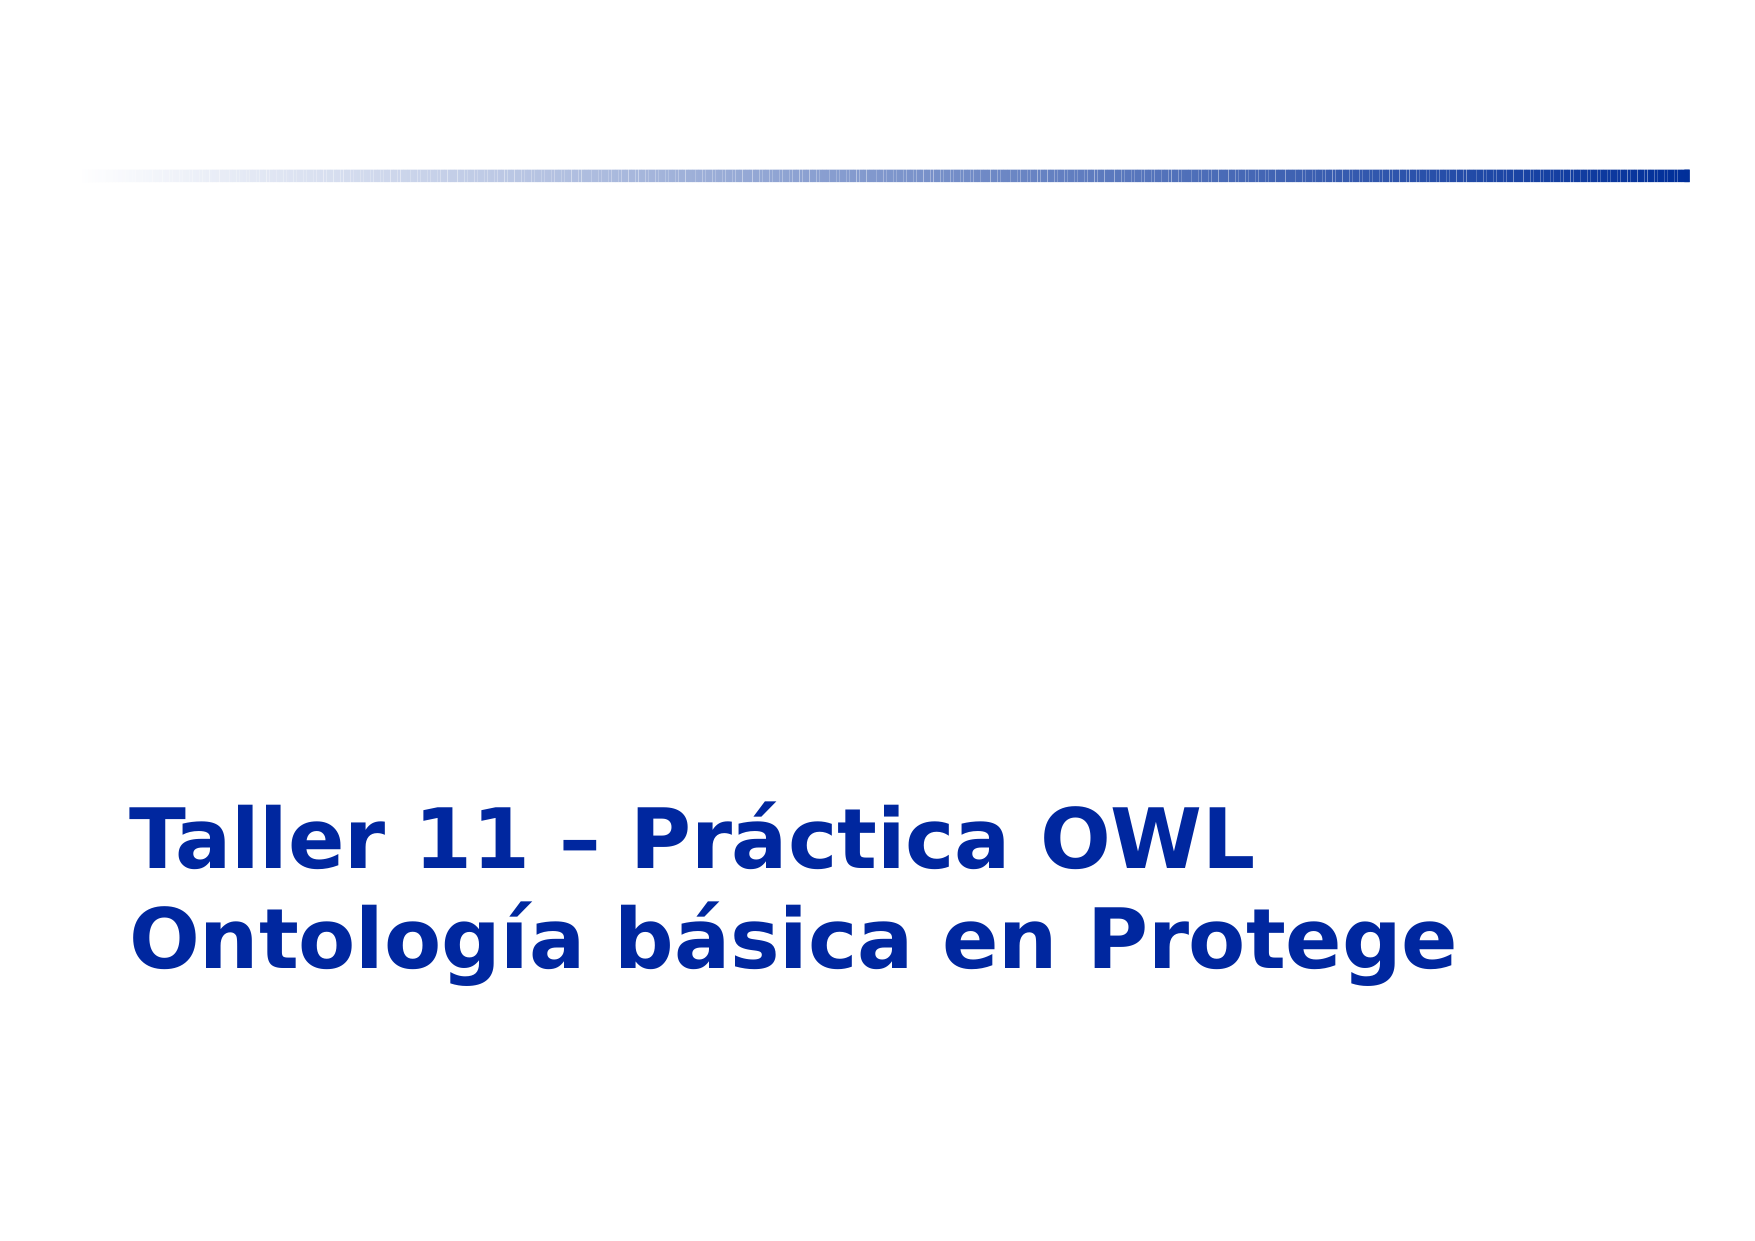

Taller 11 – Práctica OWL
Ontología básica en Protege